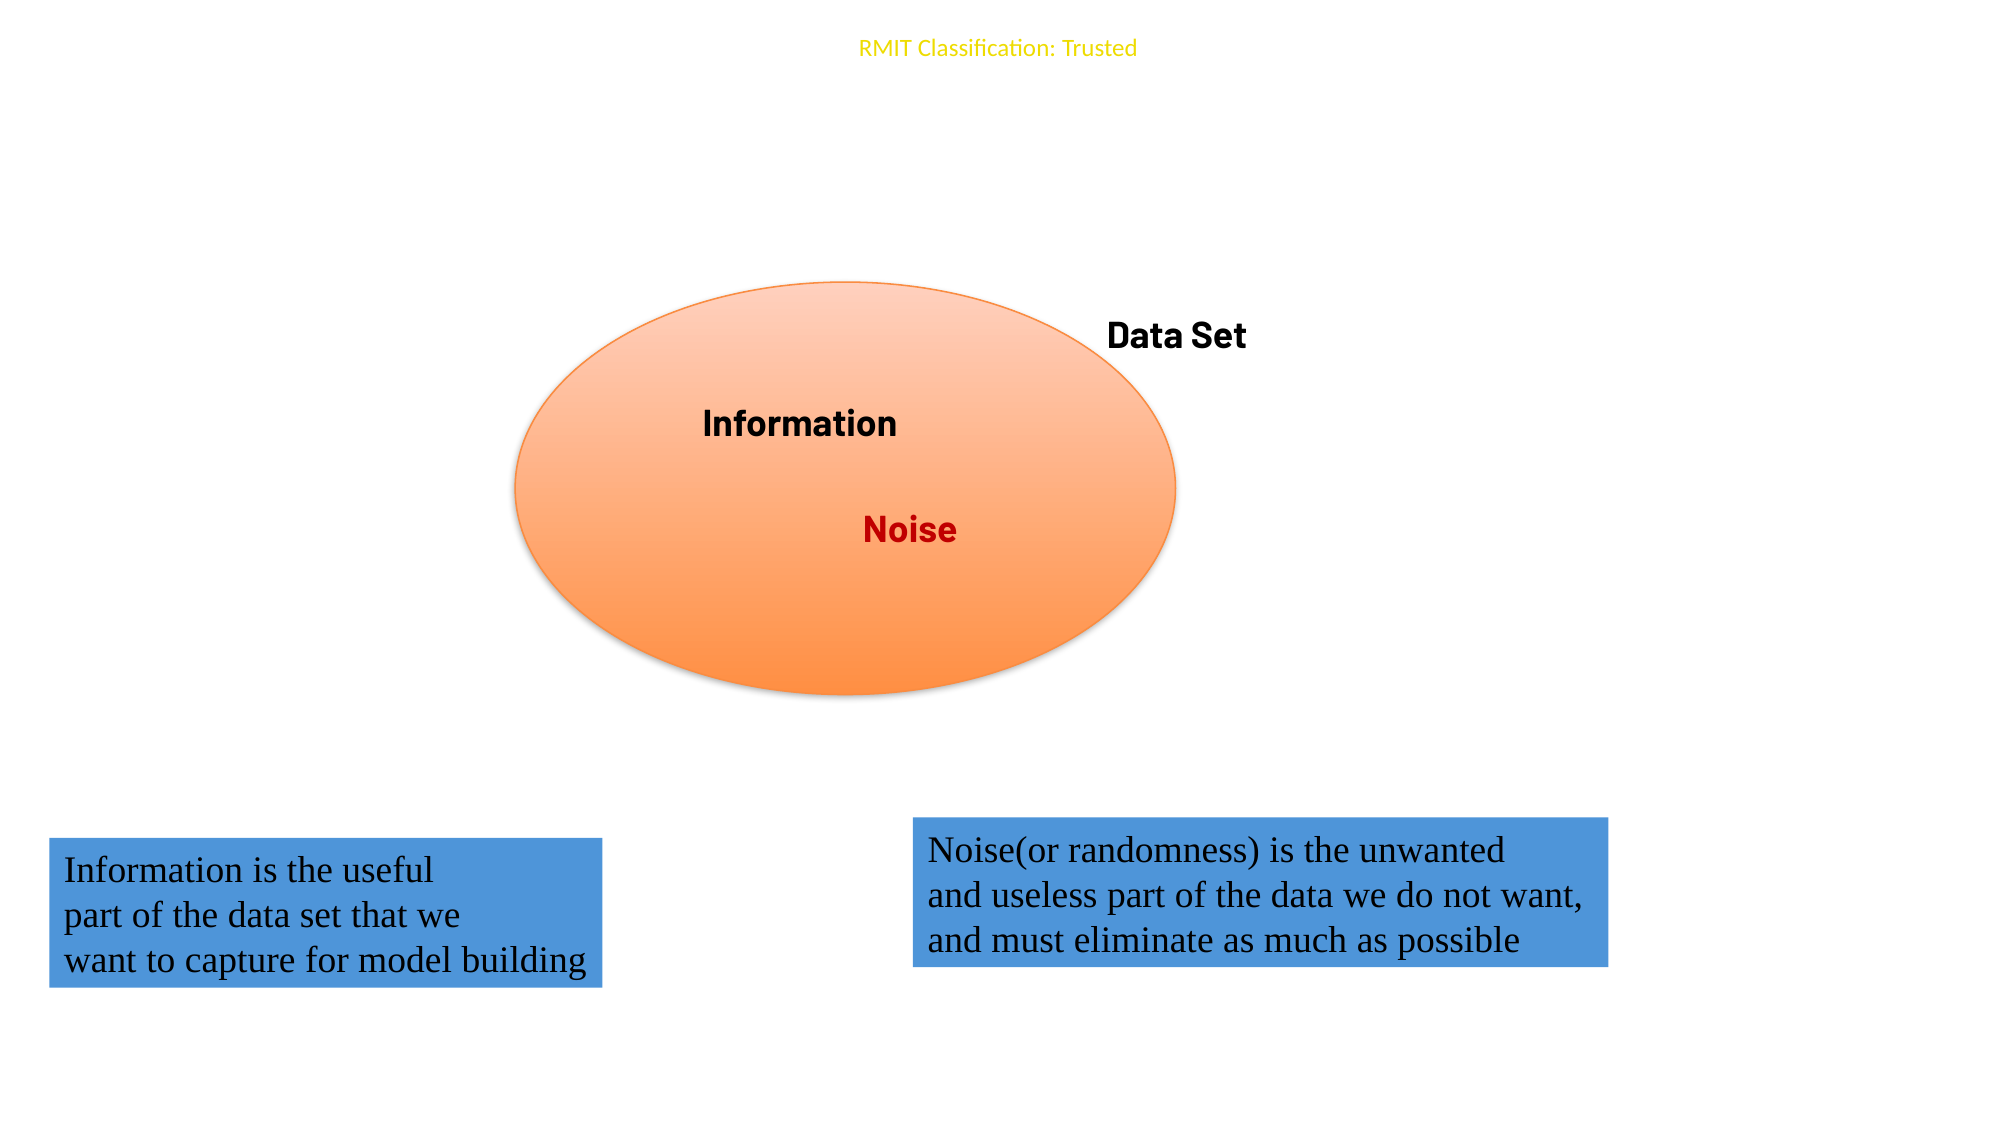

Data Set
Information
Noise
Noise(or randomness) is the unwanted
and useless part of the data we do not want,
and must eliminate as much as possible
Information is the useful
part of the data set that we
want to capture for model building